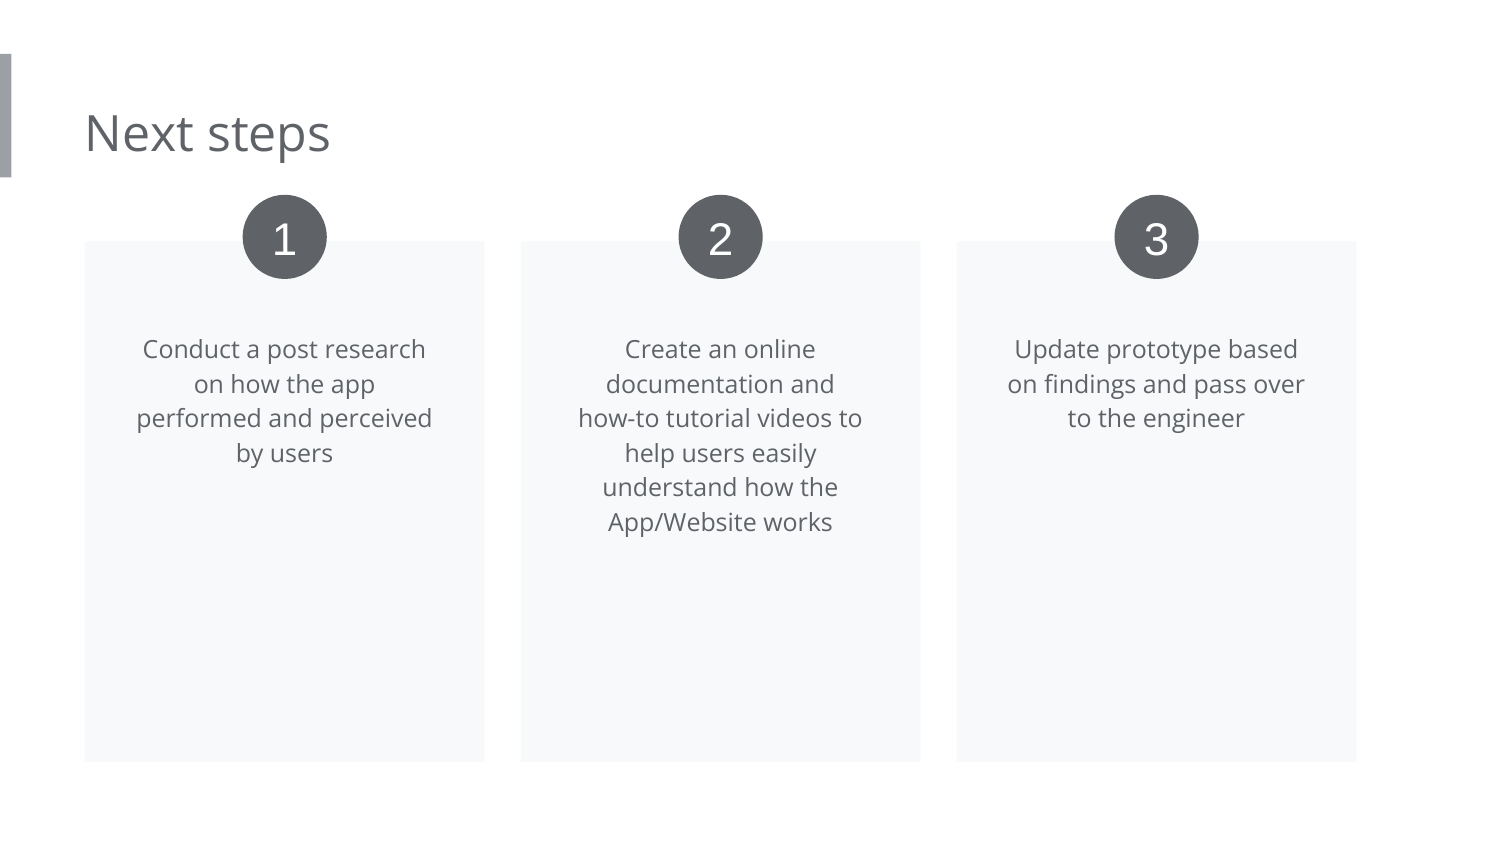

Next steps
1
2
3

Conduct a post research
on how the app
performed and perceived
by users
Create an online
documentation and
how-to tutorial videos to
help users easily
understand how the
App/Website works
Update prototype based
on findings and pass over
to the engineer